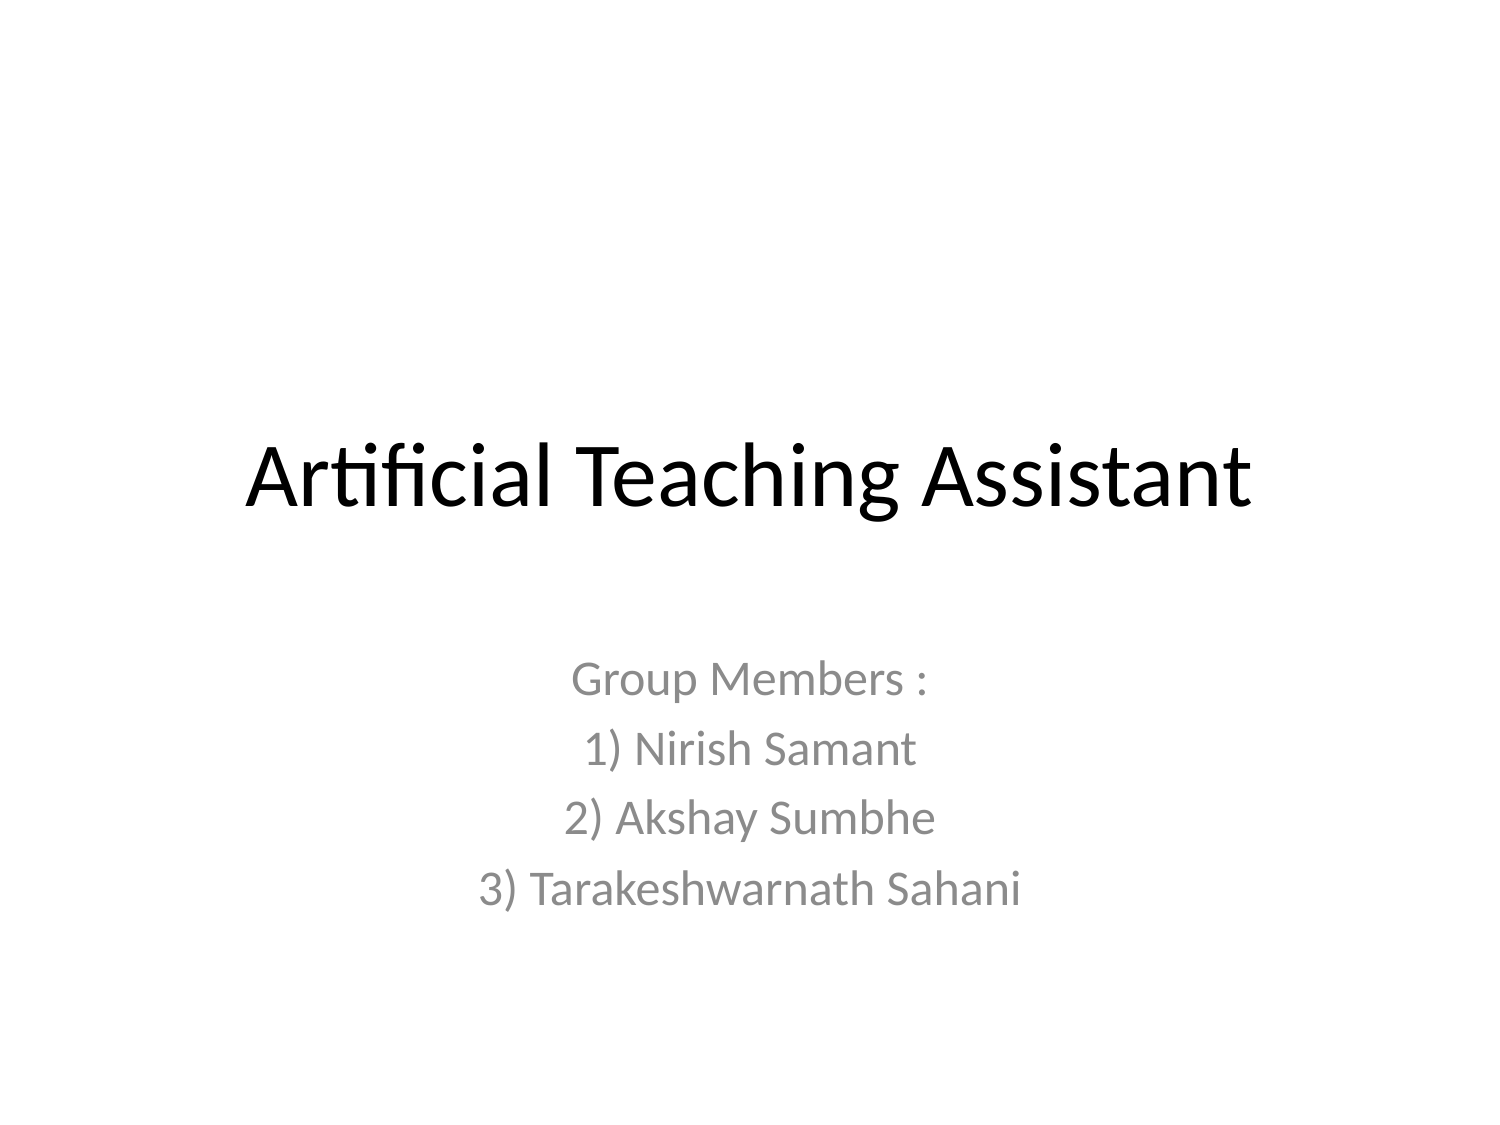

# Artificial Teaching Assistant
Group Members :
1) Nirish Samant
2) Akshay Sumbhe
3) Tarakeshwarnath Sahani